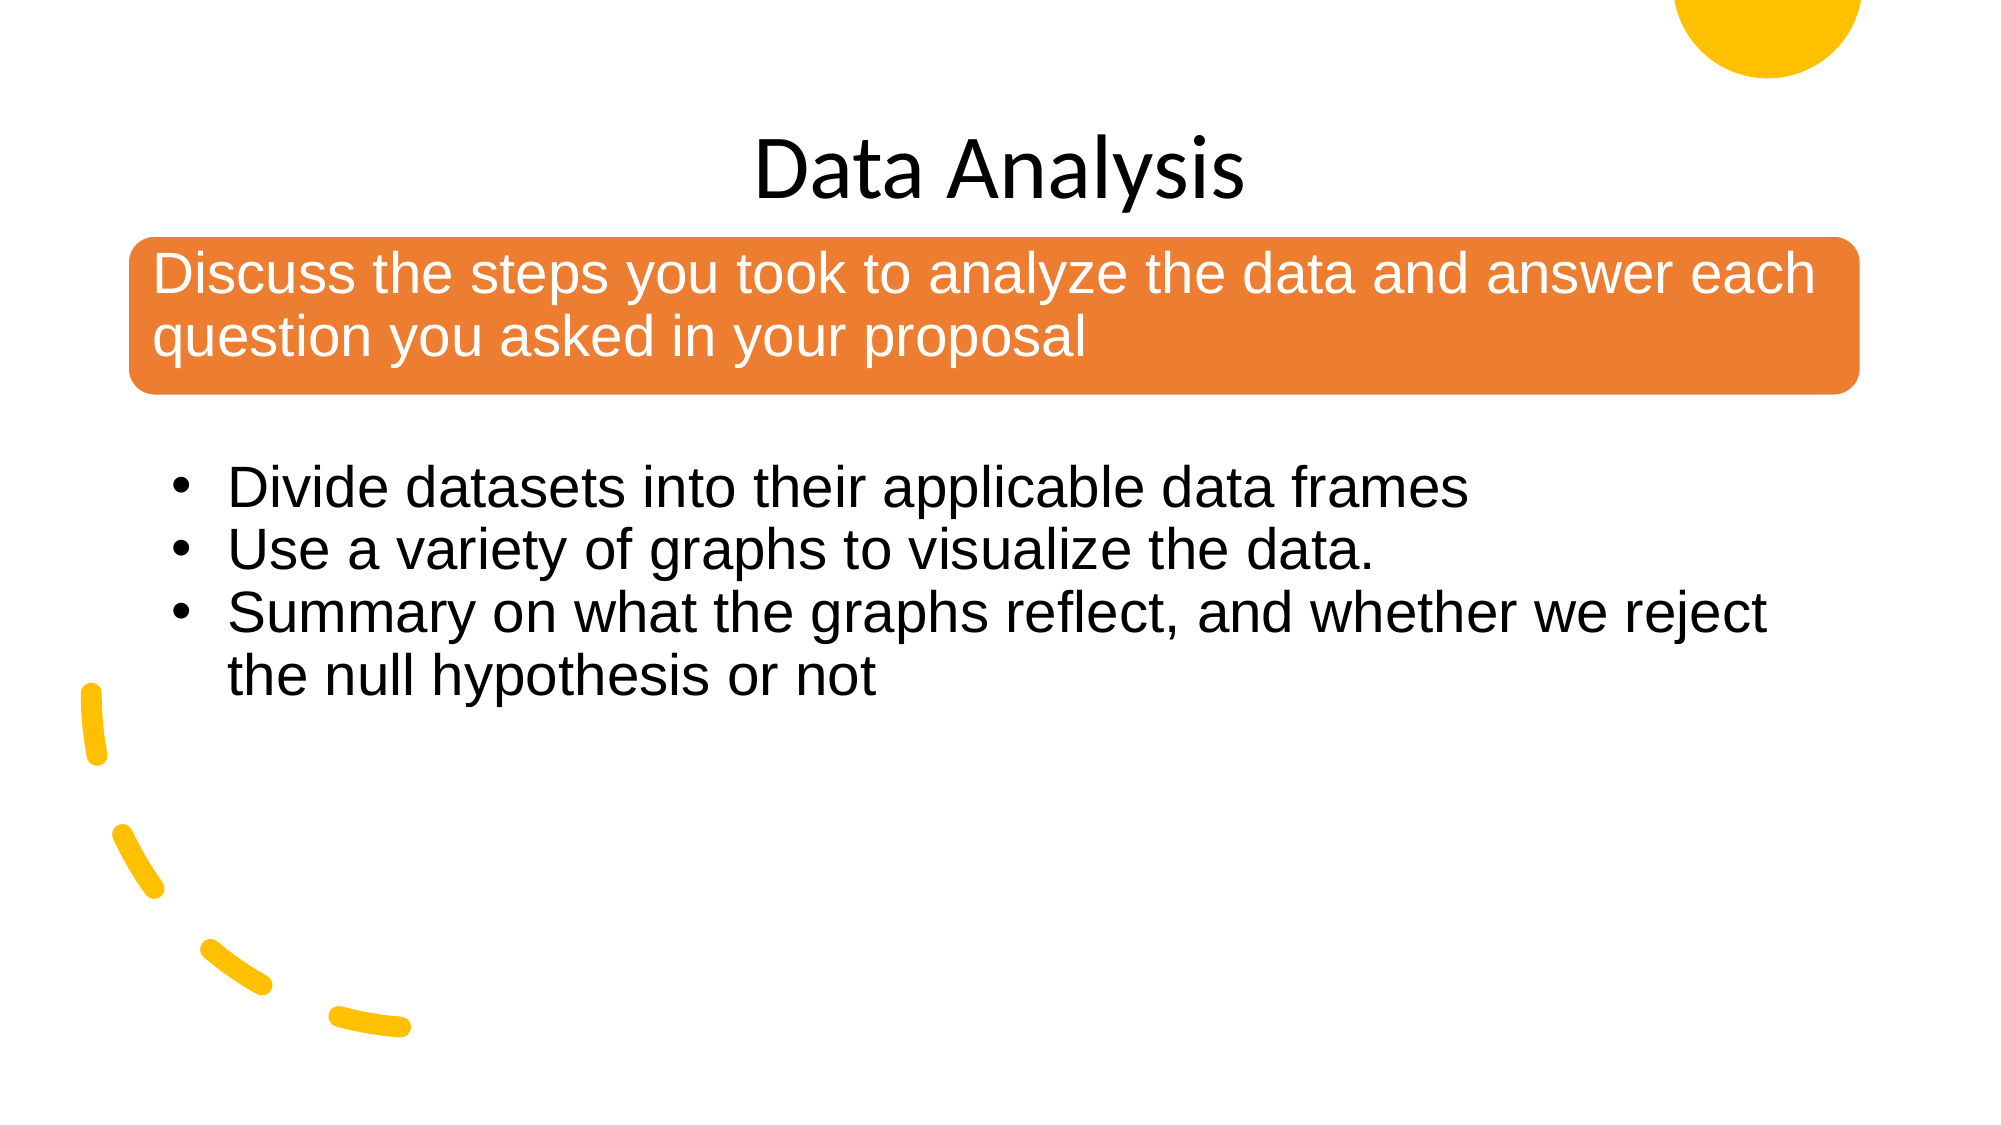

# Data Analysis
Discuss the steps you took to analyze the data and answer each question you asked in your proposal

Divide datasets into their applicable data frames
Use a variety of graphs to visualize the data.
Summary on what the graphs reflect, and whether we reject the null hypothesis or not